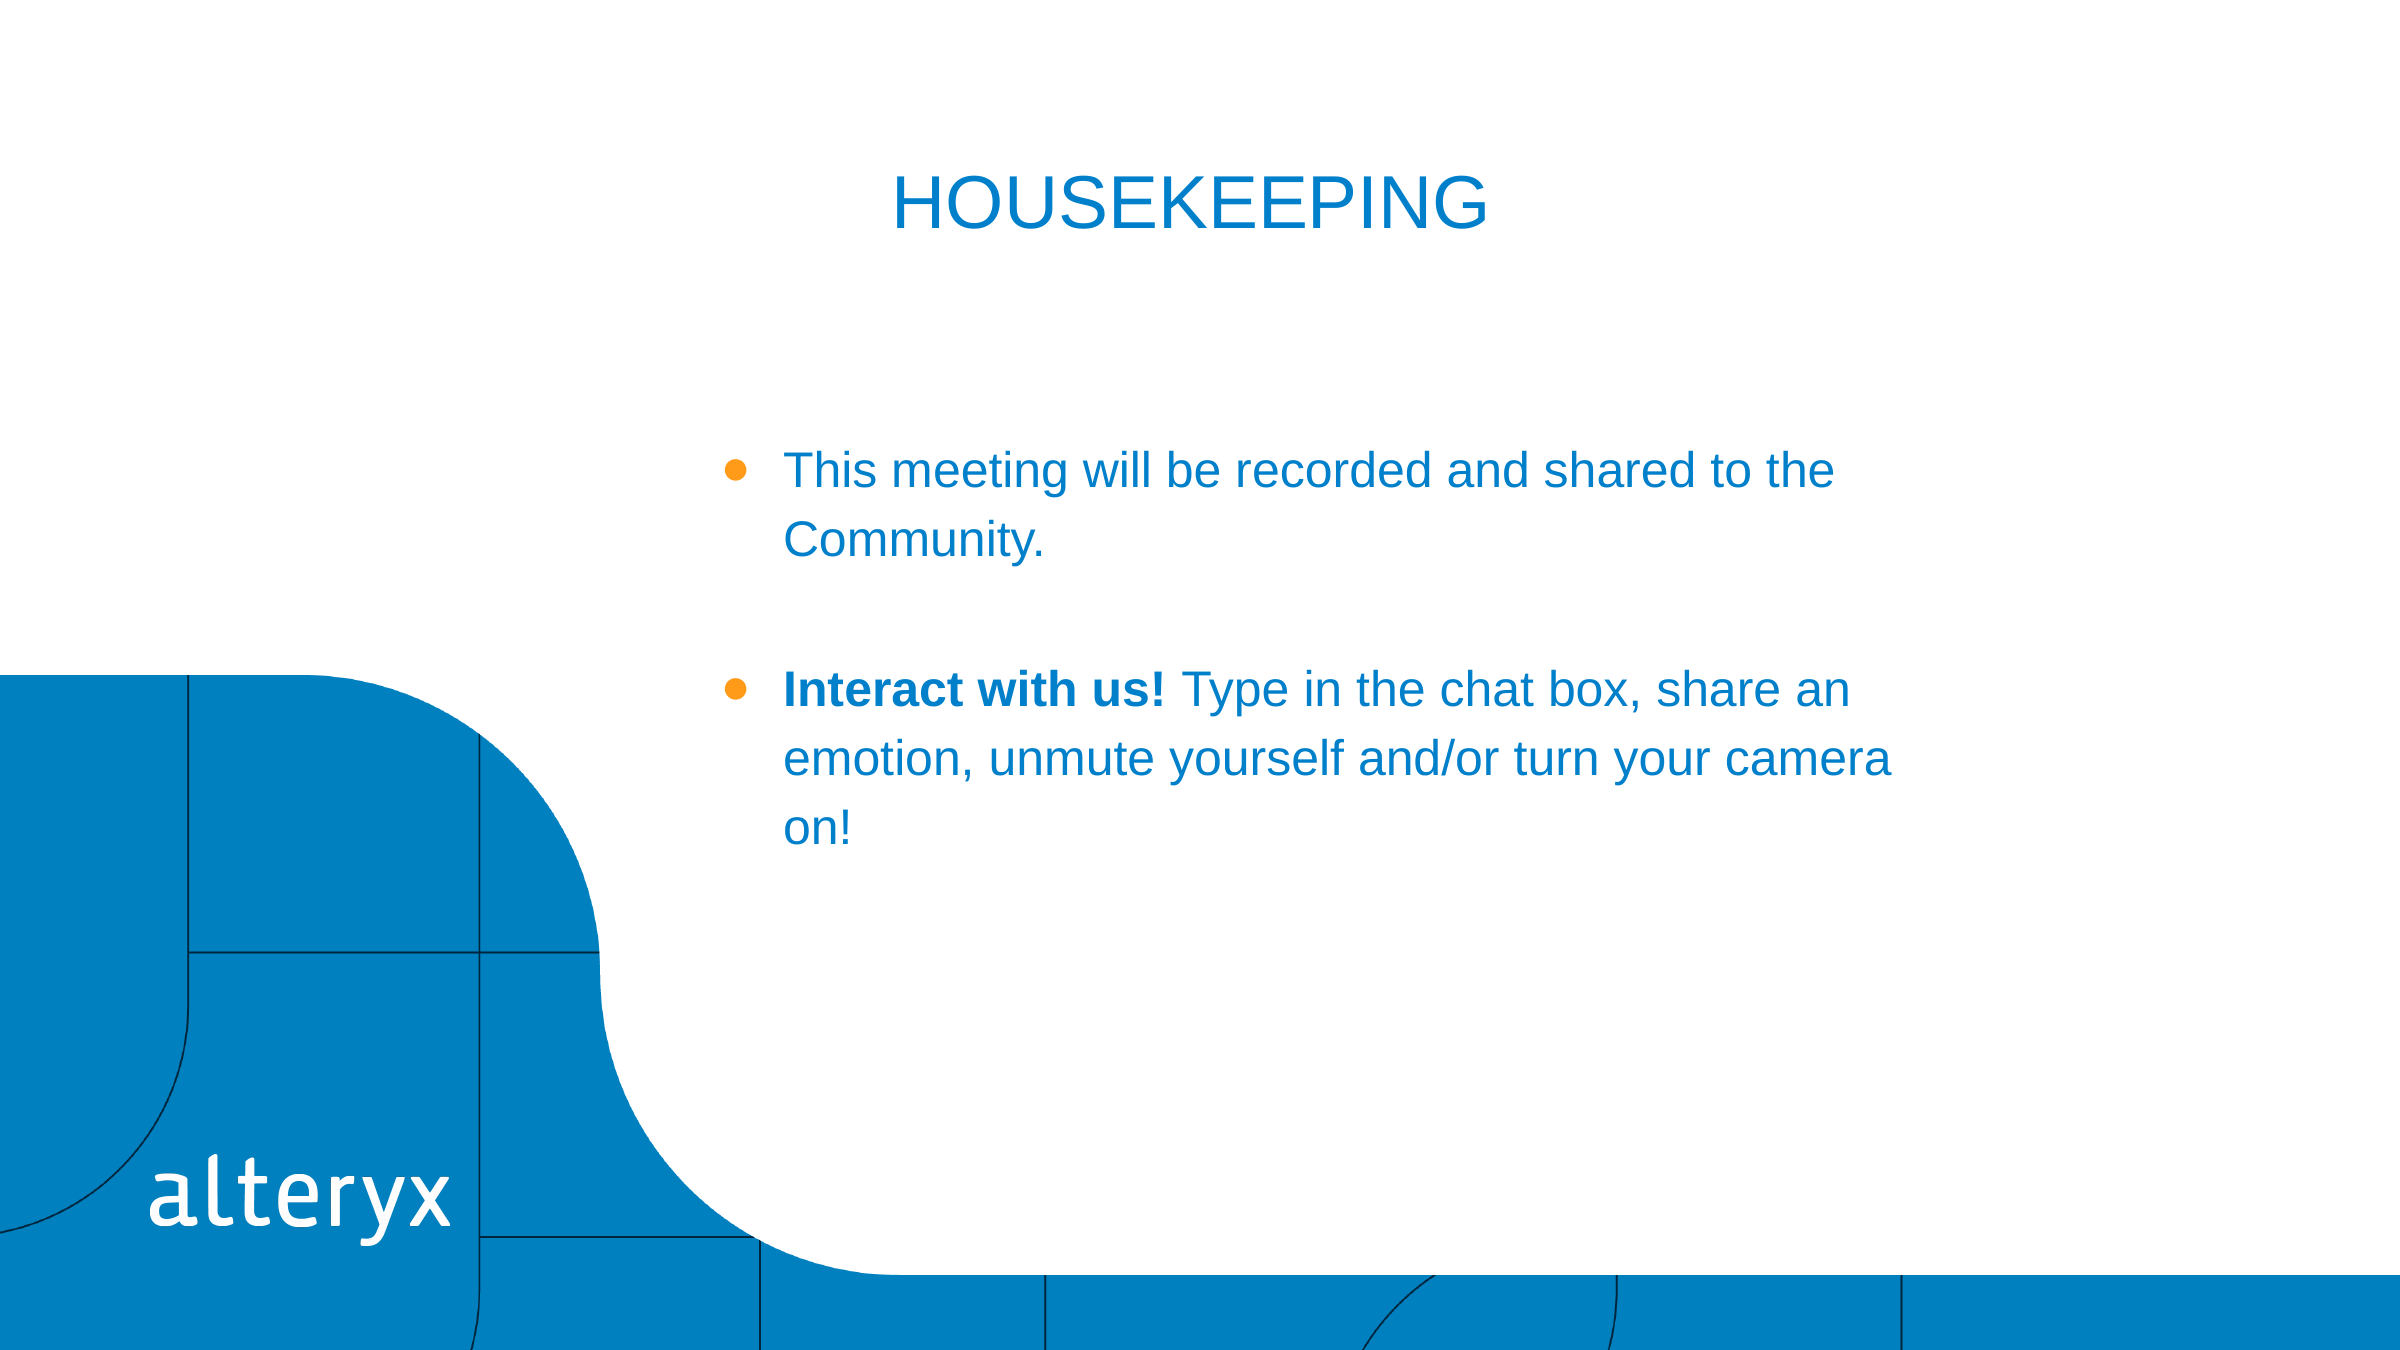

HOUSEKEEPING

This meeting will be recorded and shared to the Community.

Interact with us! Type in the chat box, share an emotion, unmute yourself and/or turn your camera on!